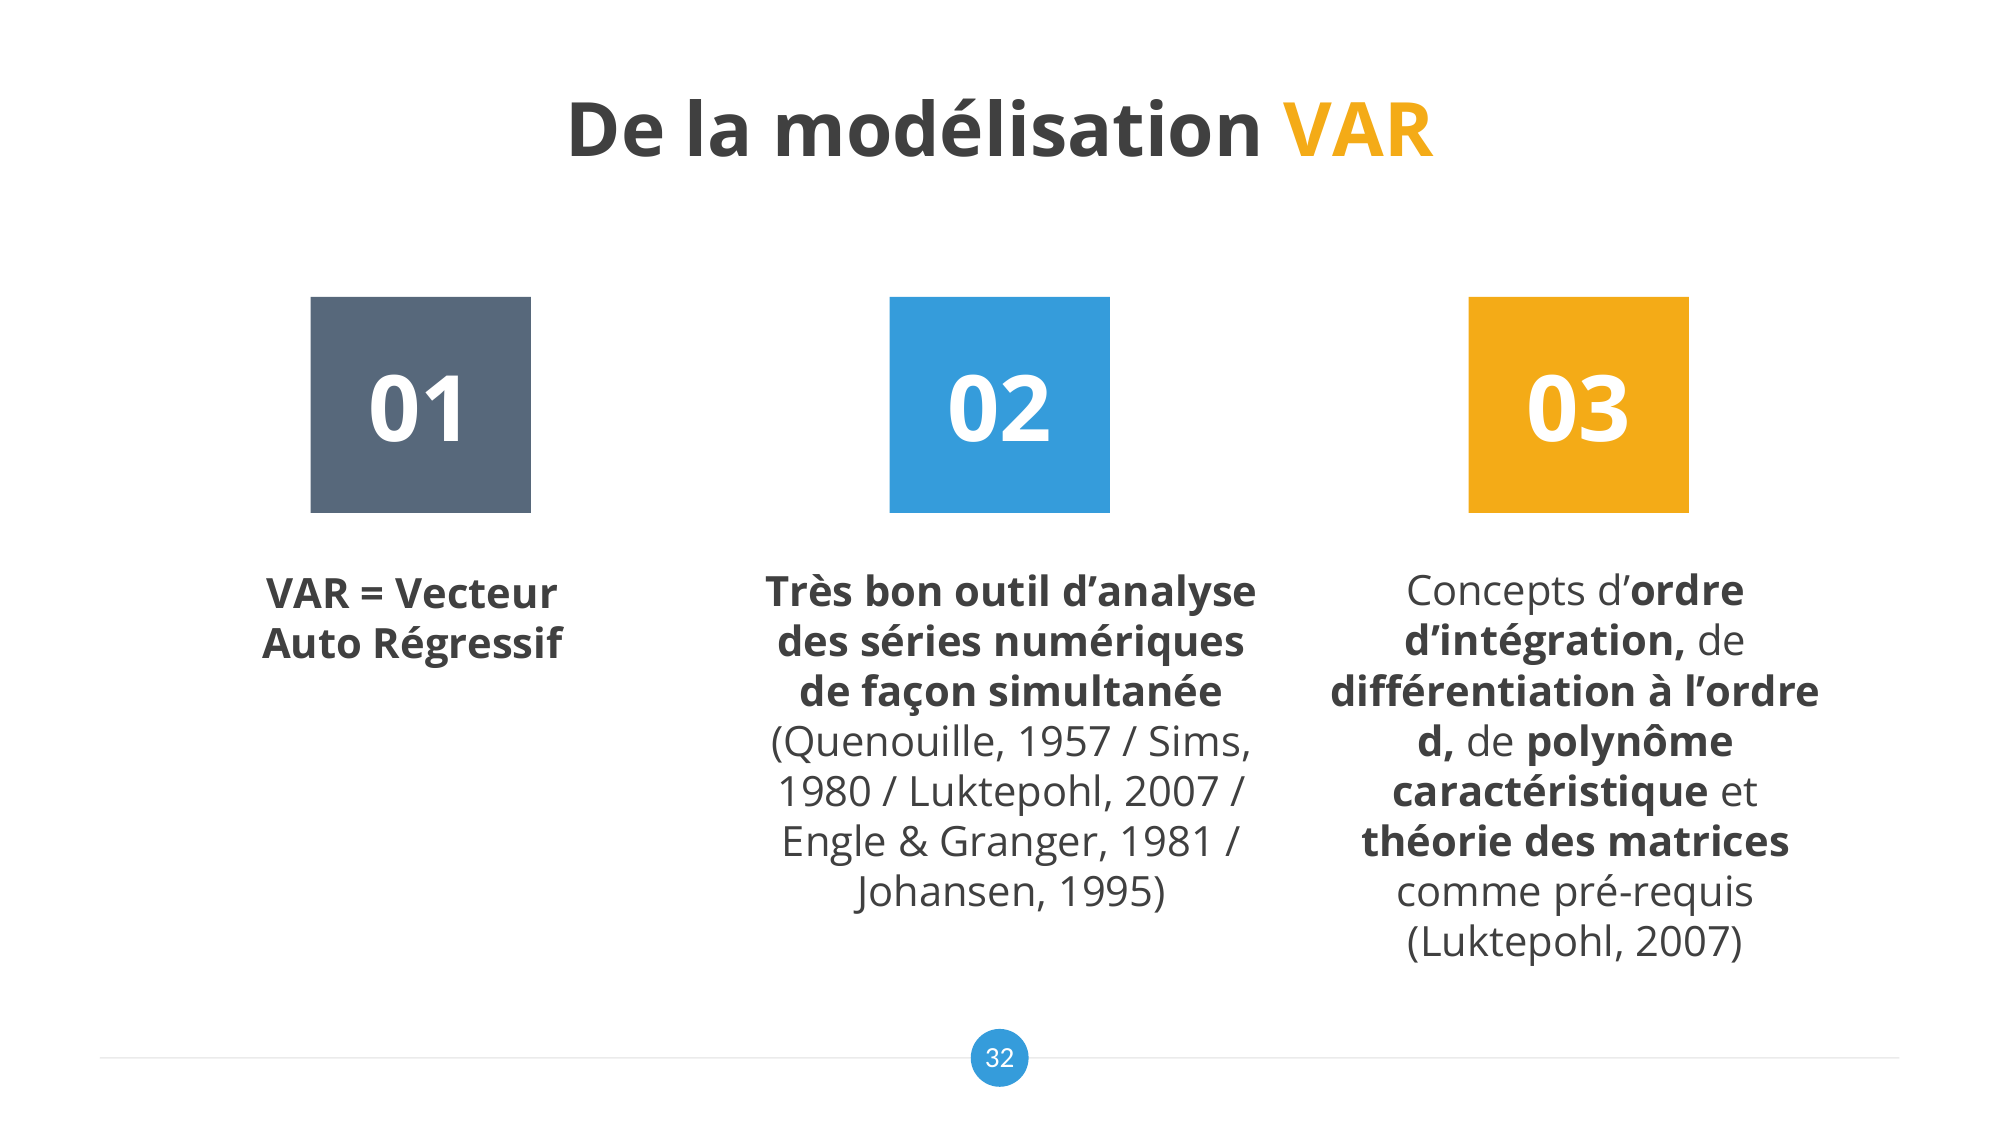

# De la modélisation VAR
01
02
03
Très bon outil d’analyse des séries numériques de façon simultanée (Quenouille, 1957 / Sims, 1980 / Luktepohl, 2007 / Engle & Granger, 1981 / Johansen, 1995)
Concepts d’ordre d’intégration, de différentiation à l’ordre d, de polynôme caractéristique et théorie des matrices comme pré-requis (Luktepohl, 2007)
VAR = Vecteur Auto Régressif
32